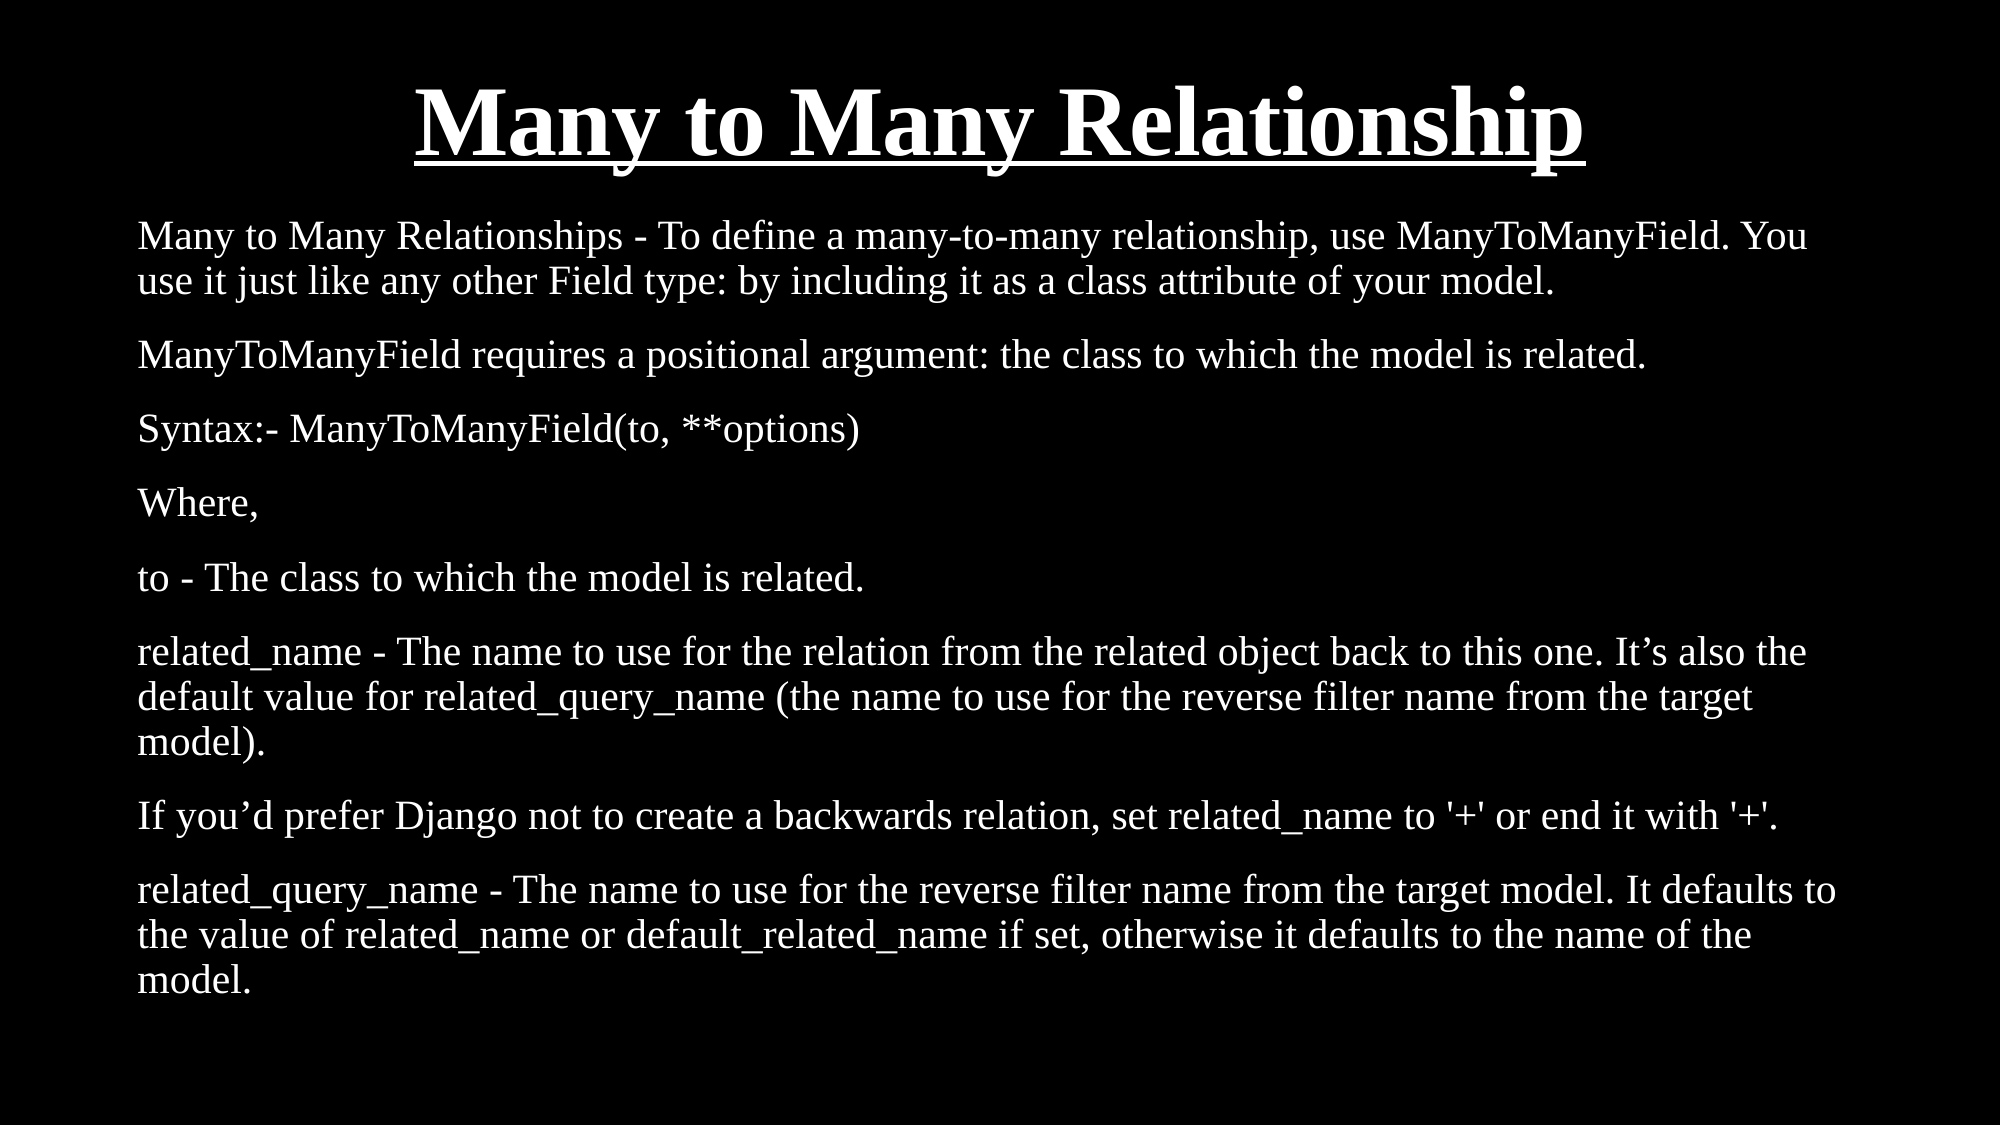

# Many to Many Relationship
Many to Many Relationships - To define a many-to-many relationship, use ManyToManyField. You use it just like any other Field type: by including it as a class attribute of your model.
ManyToManyField requires a positional argument: the class to which the model is related.
Syntax:- ManyToManyField(to, **options)
Where,
to - The class to which the model is related.
related_name - The name to use for the relation from the related object back to this one. It’s also the default value for related_query_name (the name to use for the reverse filter name from the target model).
If you’d prefer Django not to create a backwards relation, set related_name to '+' or end it with '+'.
related_query_name - The name to use for the reverse filter name from the target model. It defaults to the value of related_name or default_related_name if set, otherwise it defaults to the name of the model.